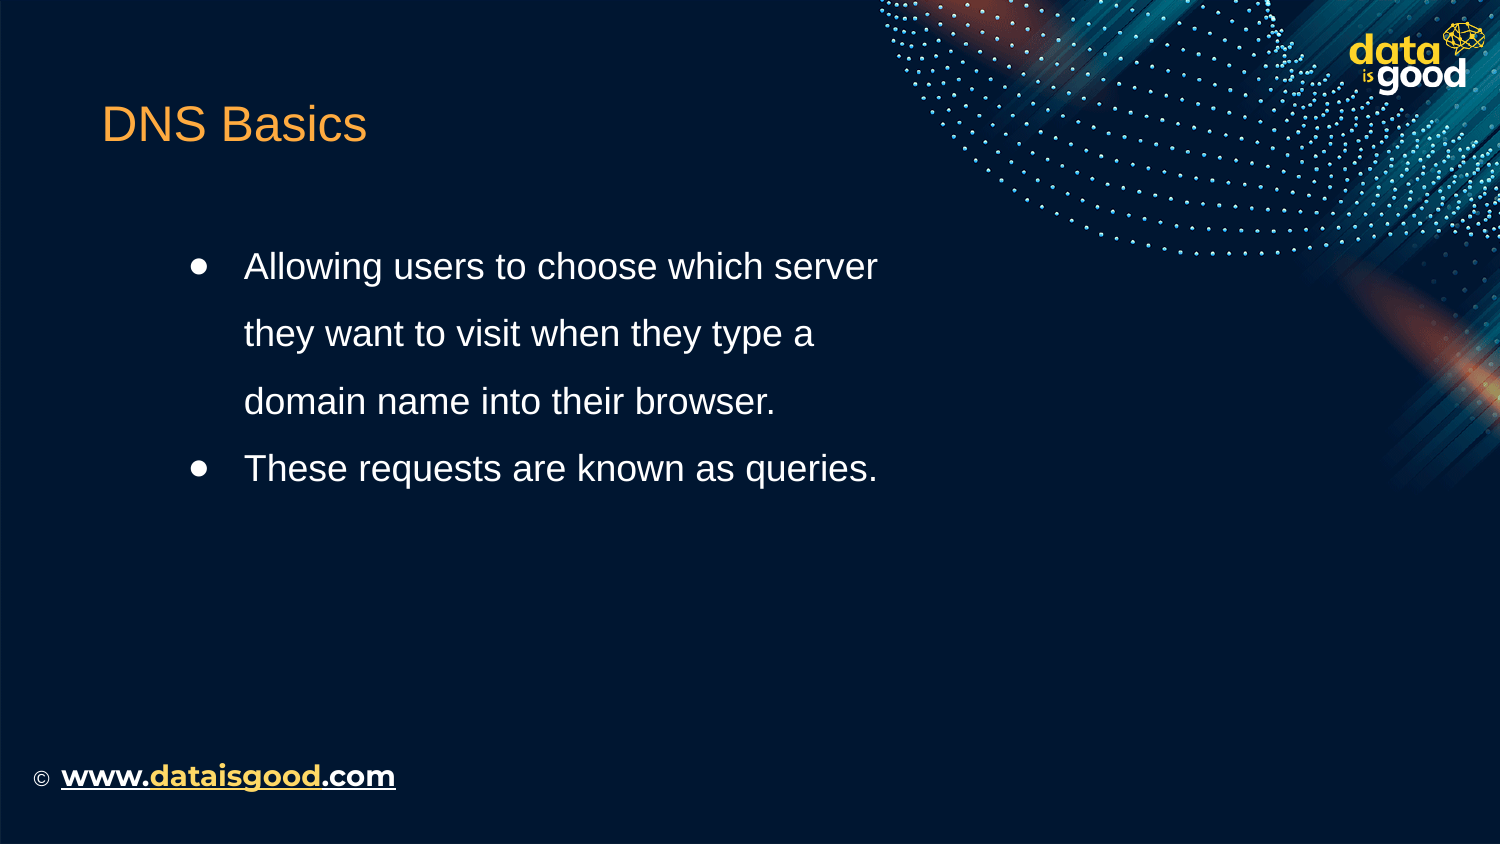

# DNS Basics
Allowing users to choose which server they want to visit when they type a domain name into their browser.
These requests are known as queries.